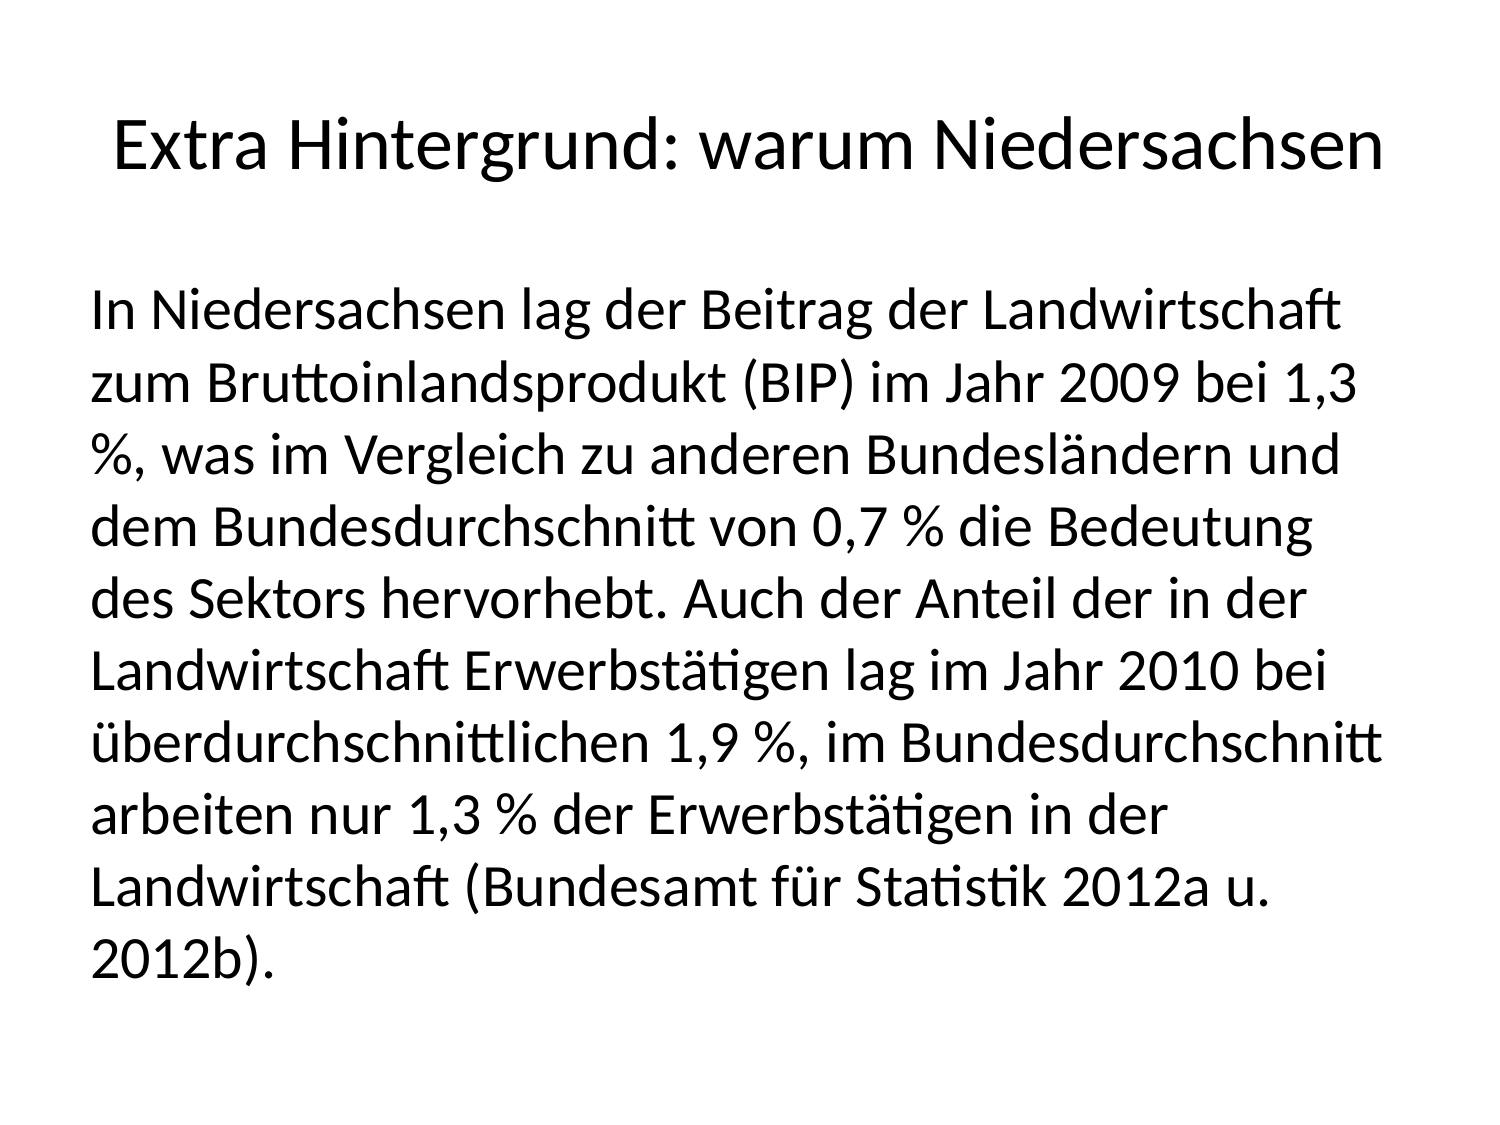

# Extra Hintergrund: warum Niedersachsen
In Niedersachsen lag der Beitrag der Landwirtschaft zum Bruttoinlandsprodukt (BIP) im Jahr 2009 bei 1,3 %, was im Vergleich zu anderen Bundesländern und dem Bundesdurchschnitt von 0,7 % die Bedeutung des Sektors hervorhebt. Auch der Anteil der in der Landwirtschaft Erwerbstätigen lag im Jahr 2010 bei überdurchschnittlichen 1,9 %, im Bundesdurchschnitt arbeiten nur 1,3 % der Erwerbstätigen in der Landwirtschaft (Bundesamt für Statistik 2012a u. 2012b).